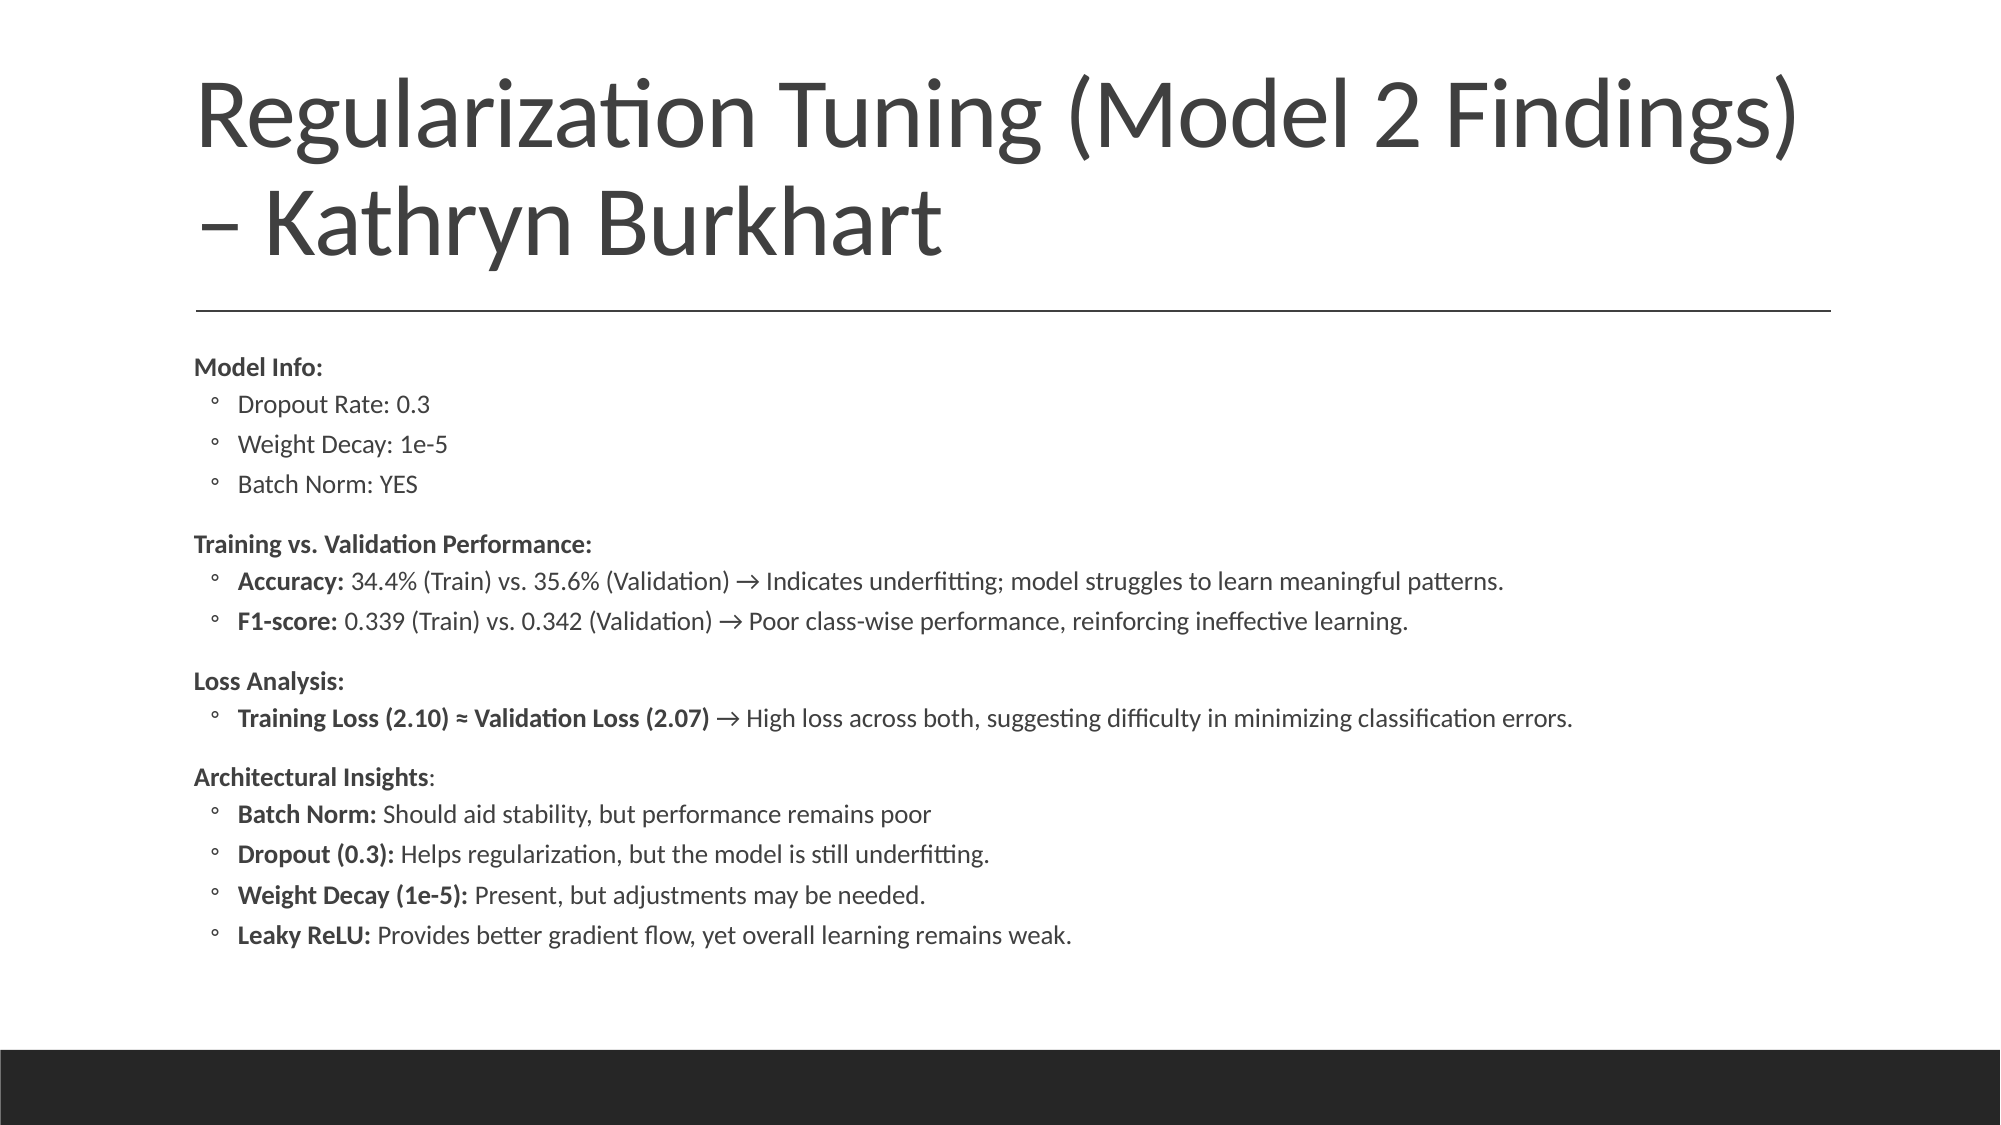

# Regularization Tuning (Model 2 Findings) – Kathryn Burkhart
Model Info:
Dropout Rate: 0.3
Weight Decay: 1e-5
Batch Norm: YES
Training vs. Validation Performance:
Accuracy: 34.4% (Train) vs. 35.6% (Validation) → Indicates underfitting; model struggles to learn meaningful patterns.
F1-score: 0.339 (Train) vs. 0.342 (Validation) → Poor class-wise performance, reinforcing ineffective learning.
Loss Analysis:
Training Loss (2.10) ≈ Validation Loss (2.07) → High loss across both, suggesting difficulty in minimizing classification errors.
Architectural Insights:
Batch Norm: Should aid stability, but performance remains poor
Dropout (0.3): Helps regularization, but the model is still underfitting.
Weight Decay (1e-5): Present, but adjustments may be needed.
Leaky ReLU: Provides better gradient flow, yet overall learning remains weak.